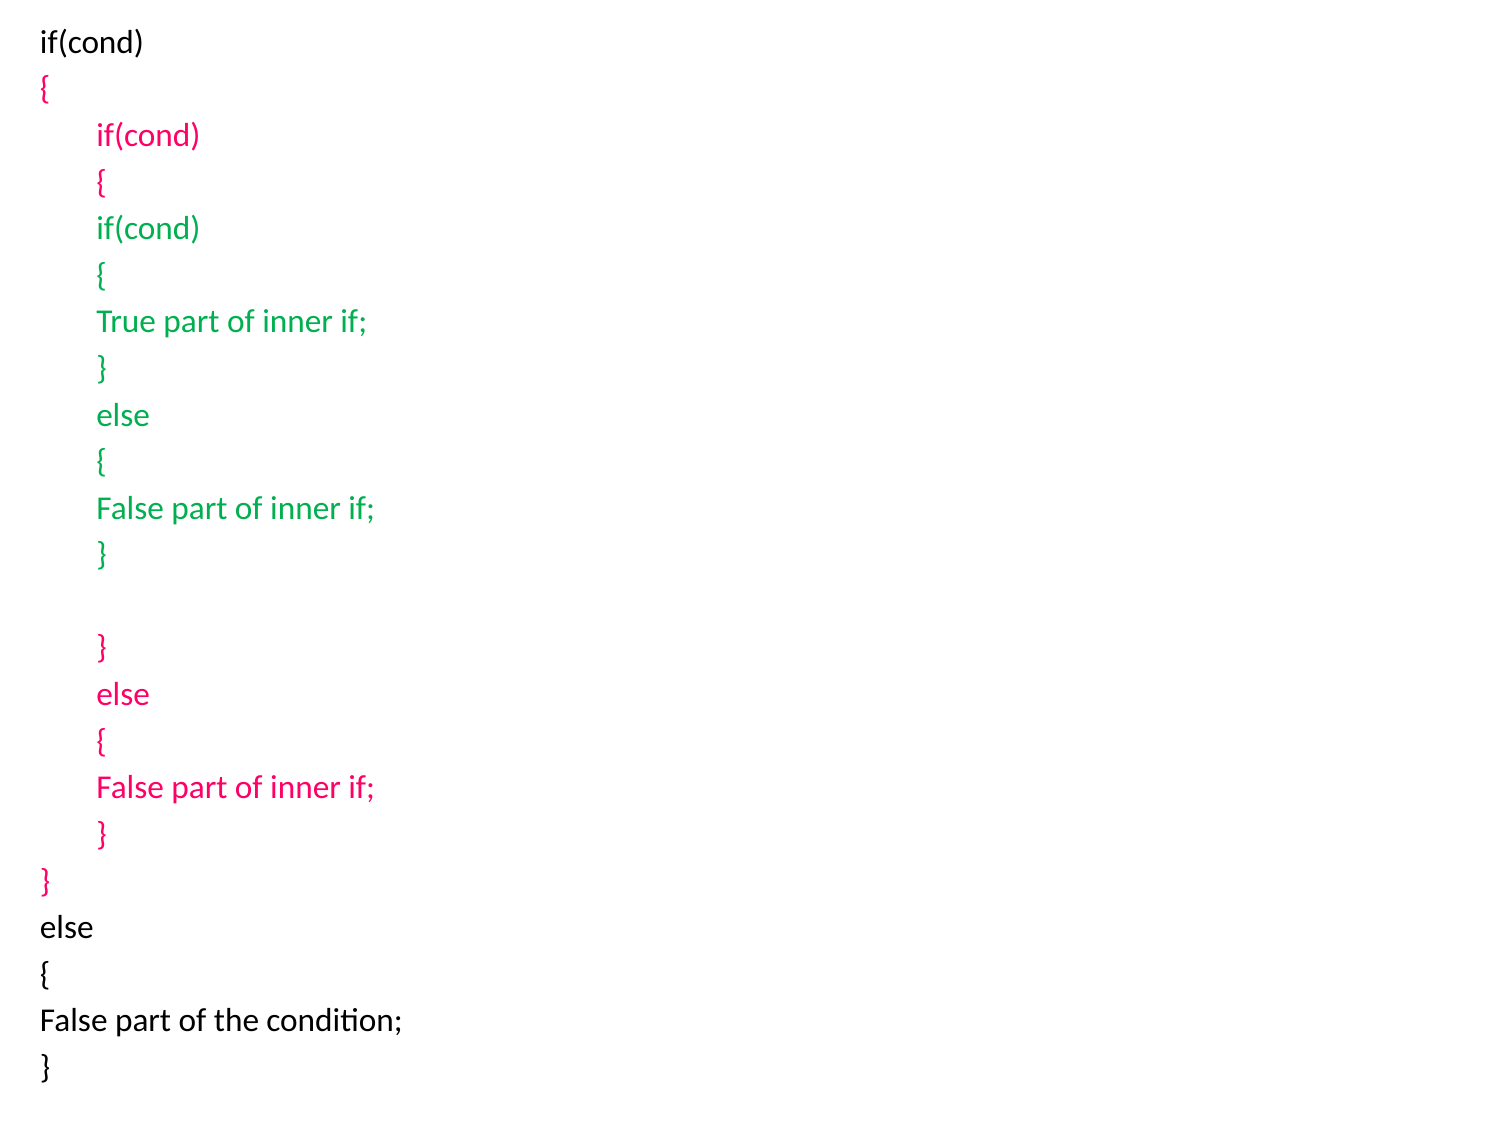

if(cond)
{
	if(cond)
	{
	if(cond)
	{
	True part of inner if;
	}
	else
	{
	False part of inner if;
	}

	}
	else
	{
	False part of inner if;
	}
}
else
{
False part of the condition;
}